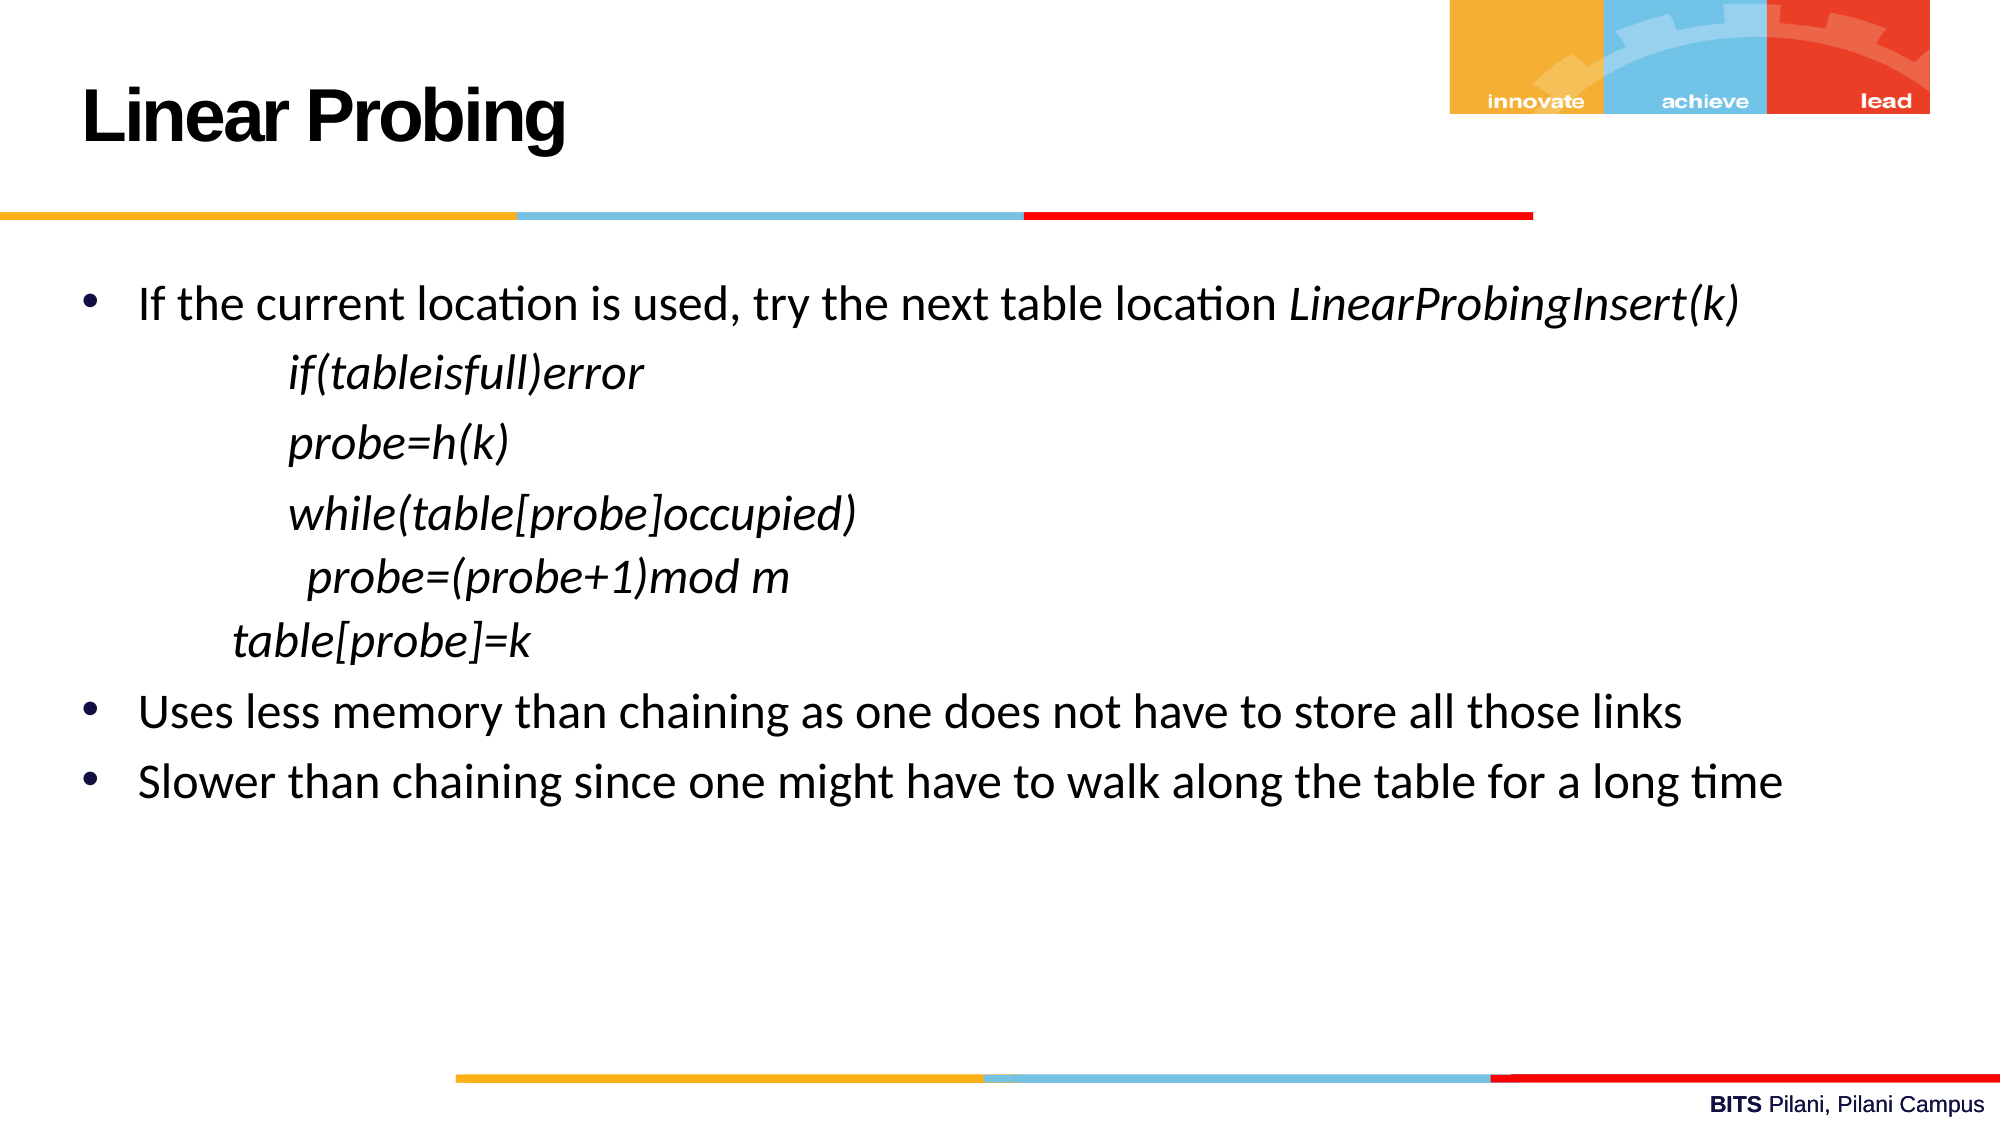

Linear Probing
If the current location is used, try the next table location LinearProbingInsert(k)
		if(tableisfull)error
		probe=h(k)
		while(table[probe]occupied)
probe=(probe+1)mod m
table[probe]=k
Uses less memory than chaining as one does not have to store all those links
Slower than chaining since one might have to walk along the table for a long time